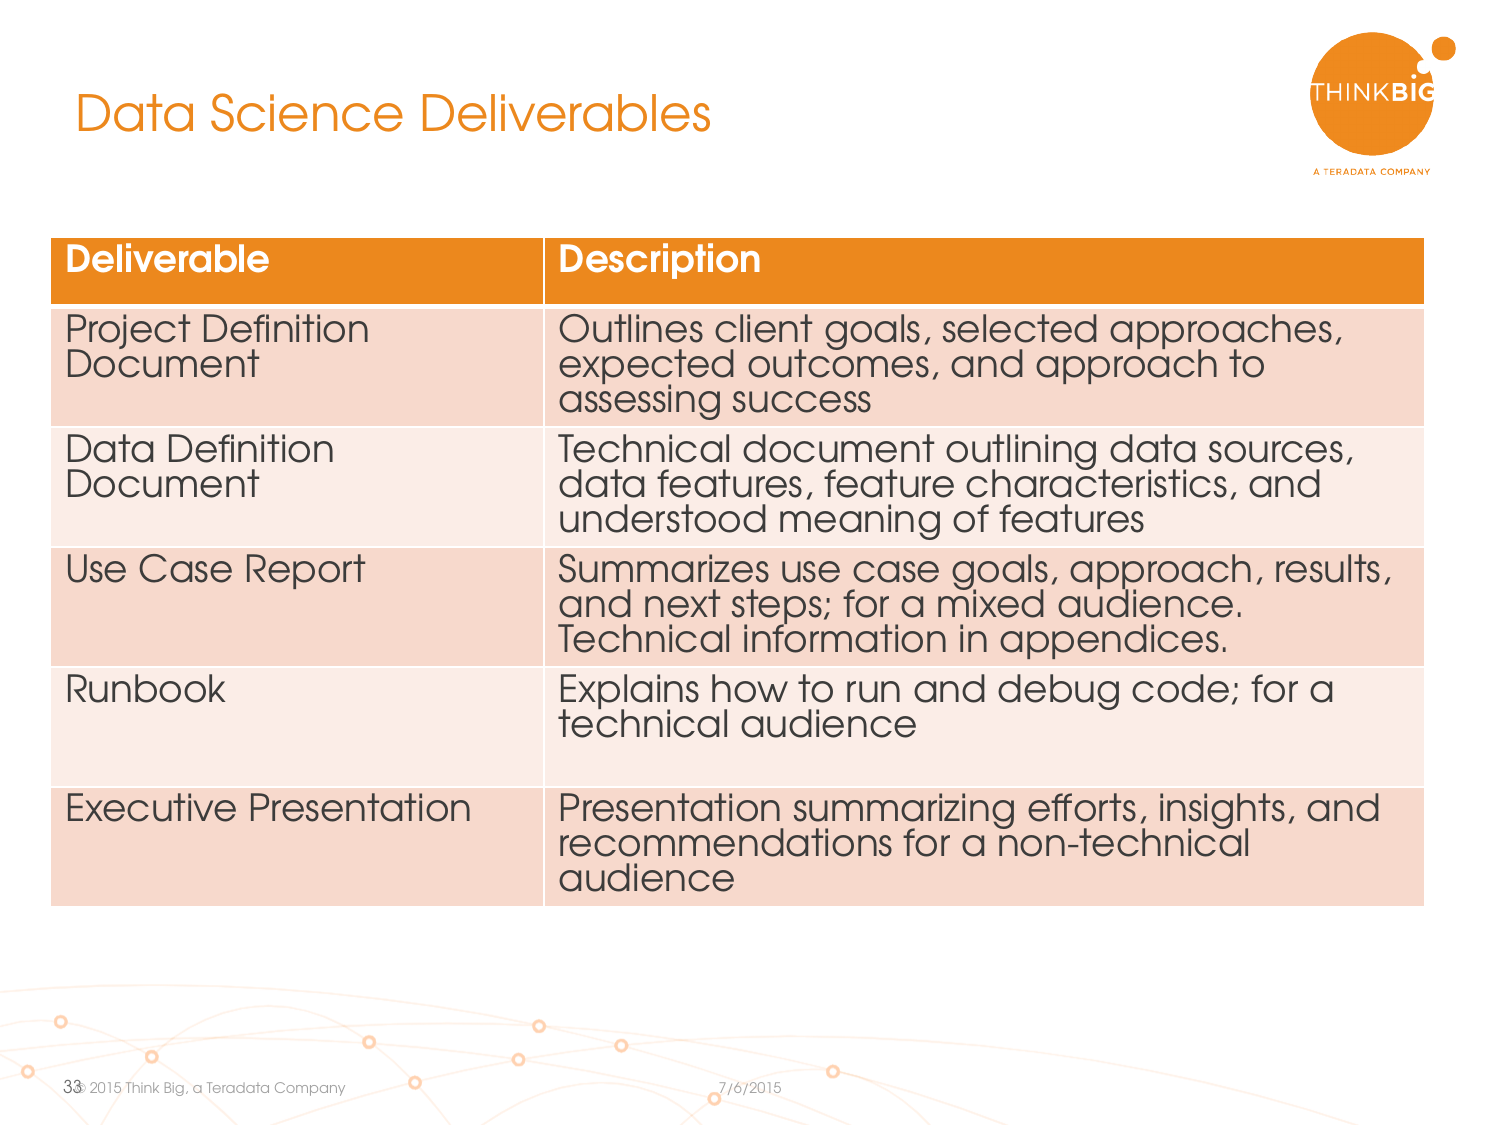

# Data Science Deliverables
| Deliverable | Description |
| --- | --- |
| Project Definition Document | Outlines client goals, selected approaches, expected outcomes, and approach to assessing success |
| Data Definition Document | Technical document outlining data sources, data features, feature characteristics, and understood meaning of features |
| Use Case Report | Summarizes use case goals, approach, results, and next steps; for a mixed audience. Technical information in appendices. |
| Runbook | Explains how to run and debug code; for a technical audience |
| Executive Presentation | Presentation summarizing efforts, insights, and recommendations for a non-technical audience |
7/6/2015
© 2015 Think Big, a Teradata Company